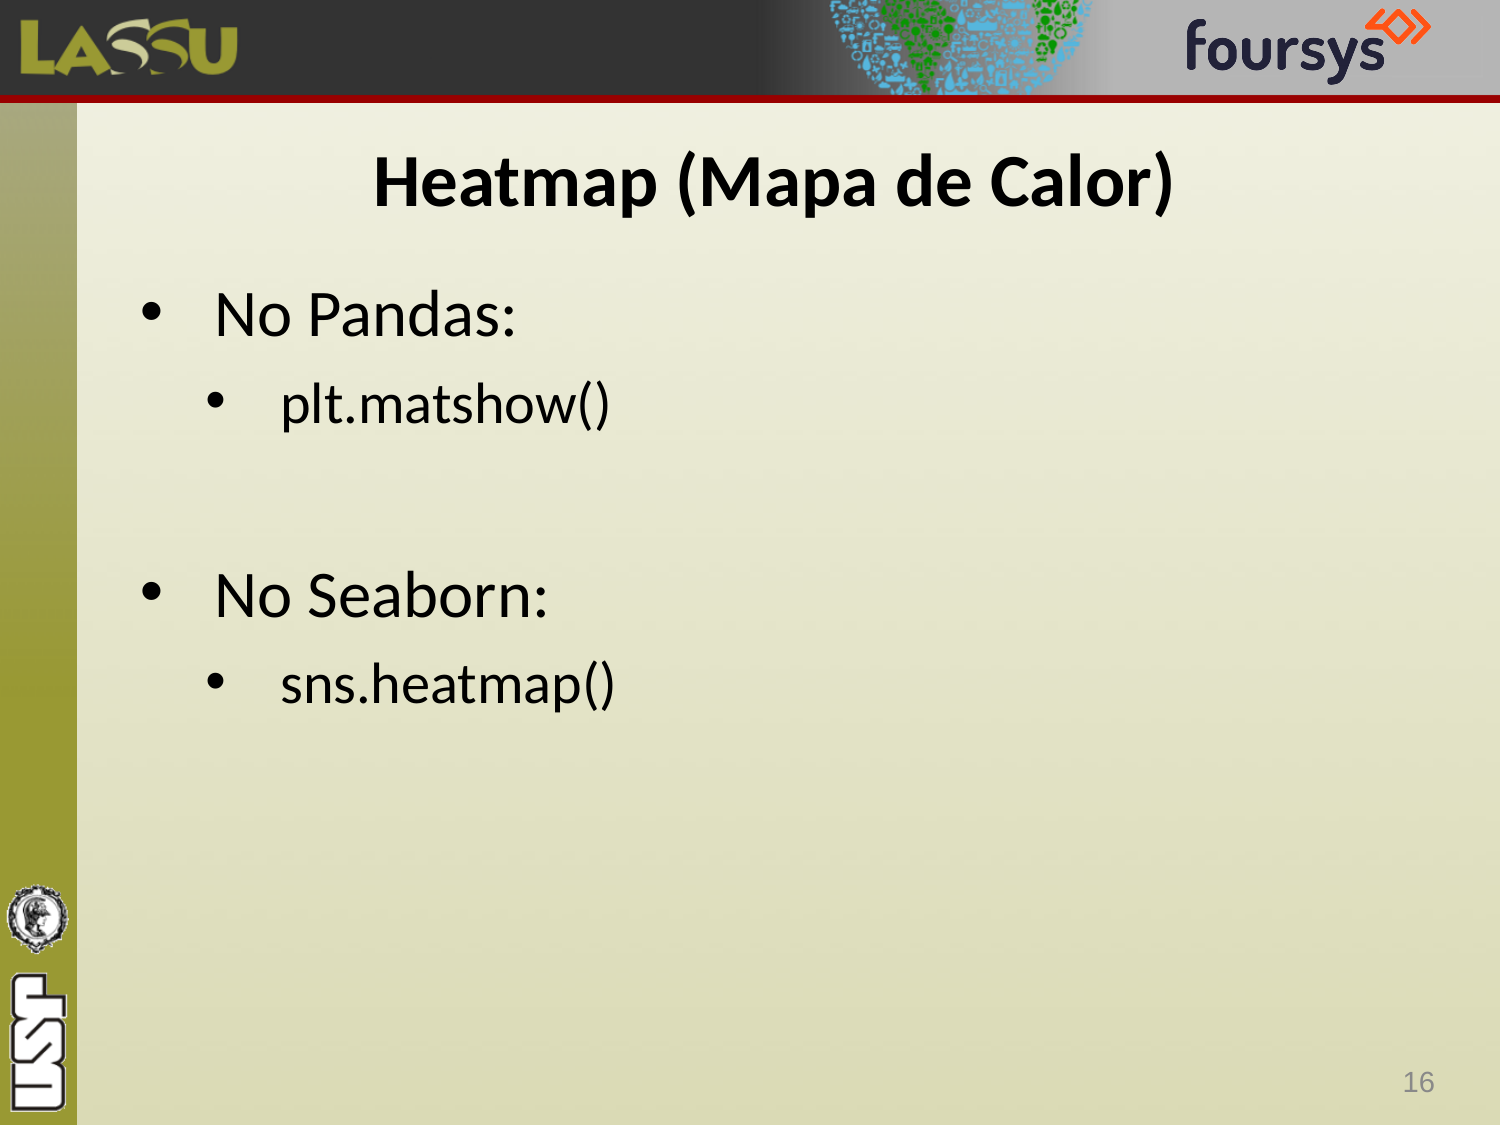

# Heatmap (Mapa de Calor)
No Pandas:
plt.matshow()

No Seaborn:
sns.heatmap()

16